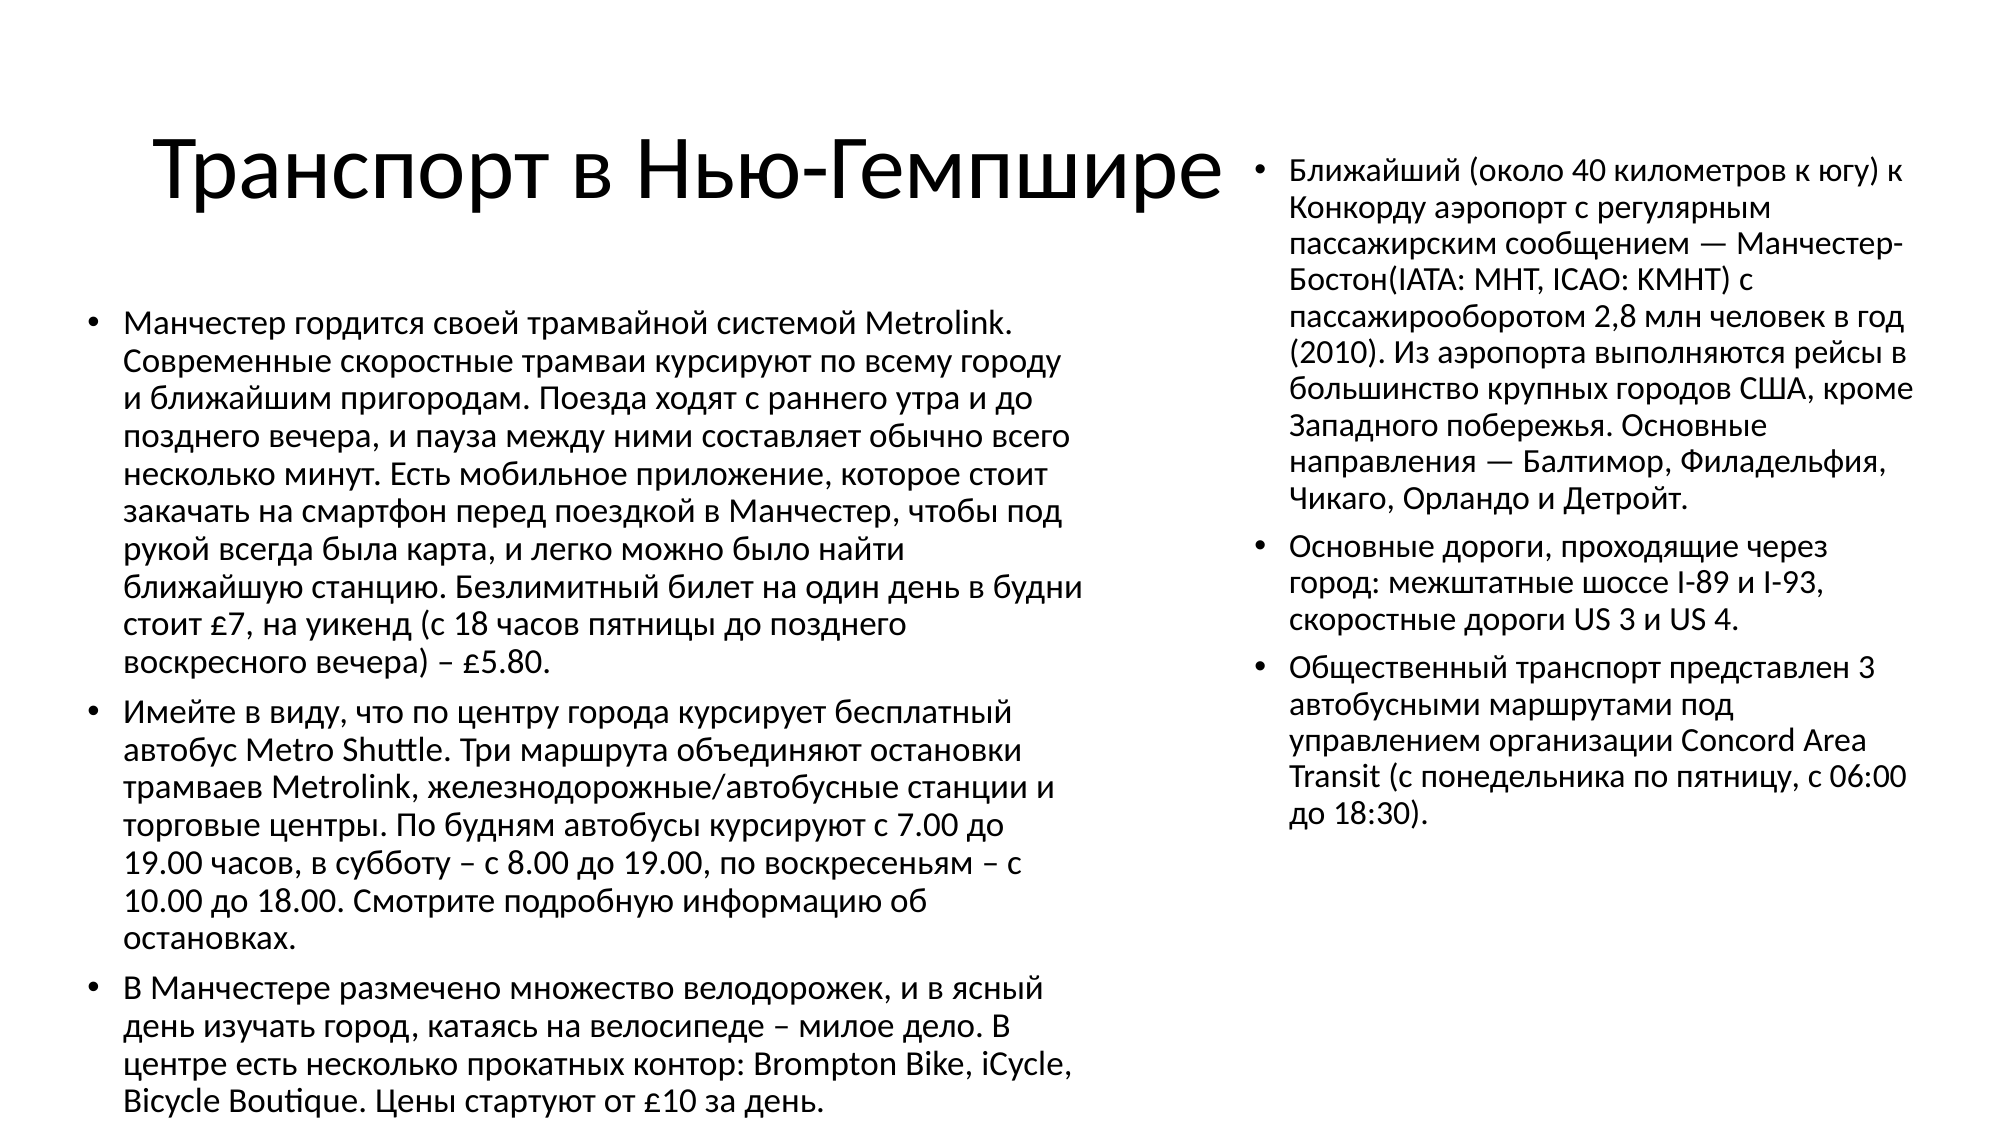

# Транспорт в Нью-Гемпшире
Ближайший (около 40 километров к югу) к Конкорду аэропорт с регулярным пассажирским сообщением — Манчестер-Бостон(IATA: MHT, ICAO: KMHT) с пассажирооборотом 2,8 млн человек в год (2010). Из аэропорта выполняются рейсы в большинство крупных городов США, кроме Западного побережья. Основные направления — Балтимор, Филадельфия, Чикаго, Орландо и Детройт.
Основные дороги, проходящие через город: межштатные шоссе I-89 и I-93, скоростные дороги US 3 и US 4.
Общественный транспорт представлен 3 автобусными маршрутами под управлением организации Concord Area Transit (с понедельника по пятницу, с 06:00 до 18:30).
Манчестер гордится своей трамвайной системой Metrolink. Современные скоростные трамваи курсируют по всему городу и ближайшим пригородам. Поезда ходят с раннего утра и до позднего вечера, и пауза между ними составляет обычно всего несколько минут. Есть мобильное приложение, которое стоит закачать на смартфон перед поездкой в Манчестер, чтобы под рукой всегда была карта, и легко можно было найти ближайшую станцию. Безлимитный билет на один день в будни стоит £7, на уикенд (с 18 часов пятницы до позднего воскресного вечера) – £5.80.
Имейте в виду, что по центру города курсирует бесплатный автобус Metro Shuttle. Три маршрута объединяют остановки трамваев Metrolink, железнодорожные/автобусные станции и торговые центры. По будням автобусы курсируют с 7.00 до 19.00 часов, в субботу – с 8.00 до 19.00, по воскресеньям – с 10.00 до 18.00. Смотрите подробную информацию об остановках.
В Манчестере размечено множество велодорожек, и в ясный день изучать город, катаясь на велосипеде – милое дело. В центре есть несколько прокатных контор: Brompton Bike, iCycle, Bicycle Boutique. Цены стартуют от £10 за день.